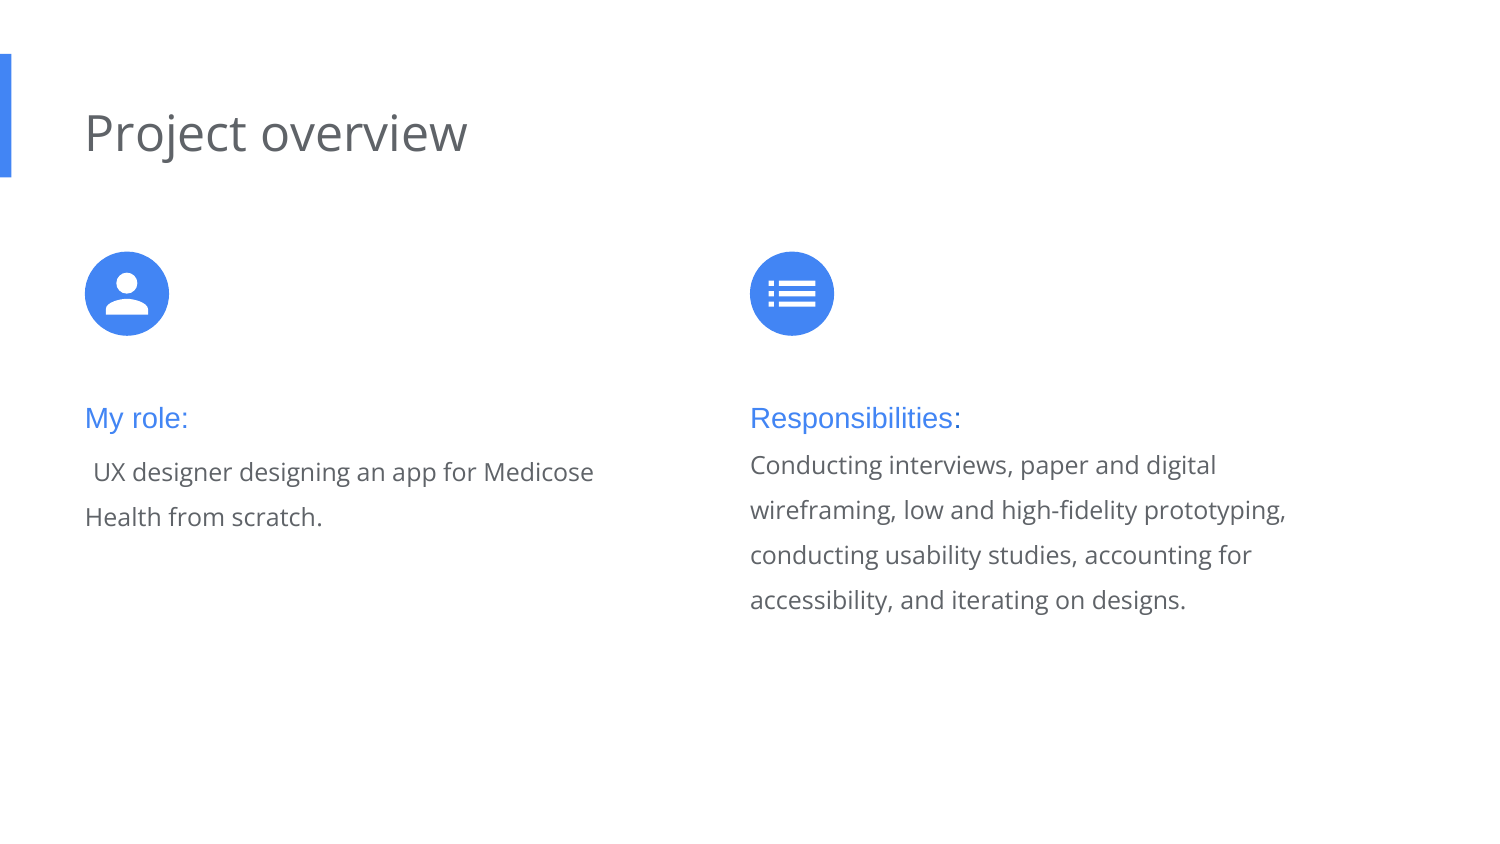

Project overview

My role:
 UX designer designing an app for Medicose Health from scratch.
Responsibilities:
Conducting interviews, paper and digital wireframing, low and high-fidelity prototyping, conducting usability studies, accounting for accessibility, and iterating on designs.